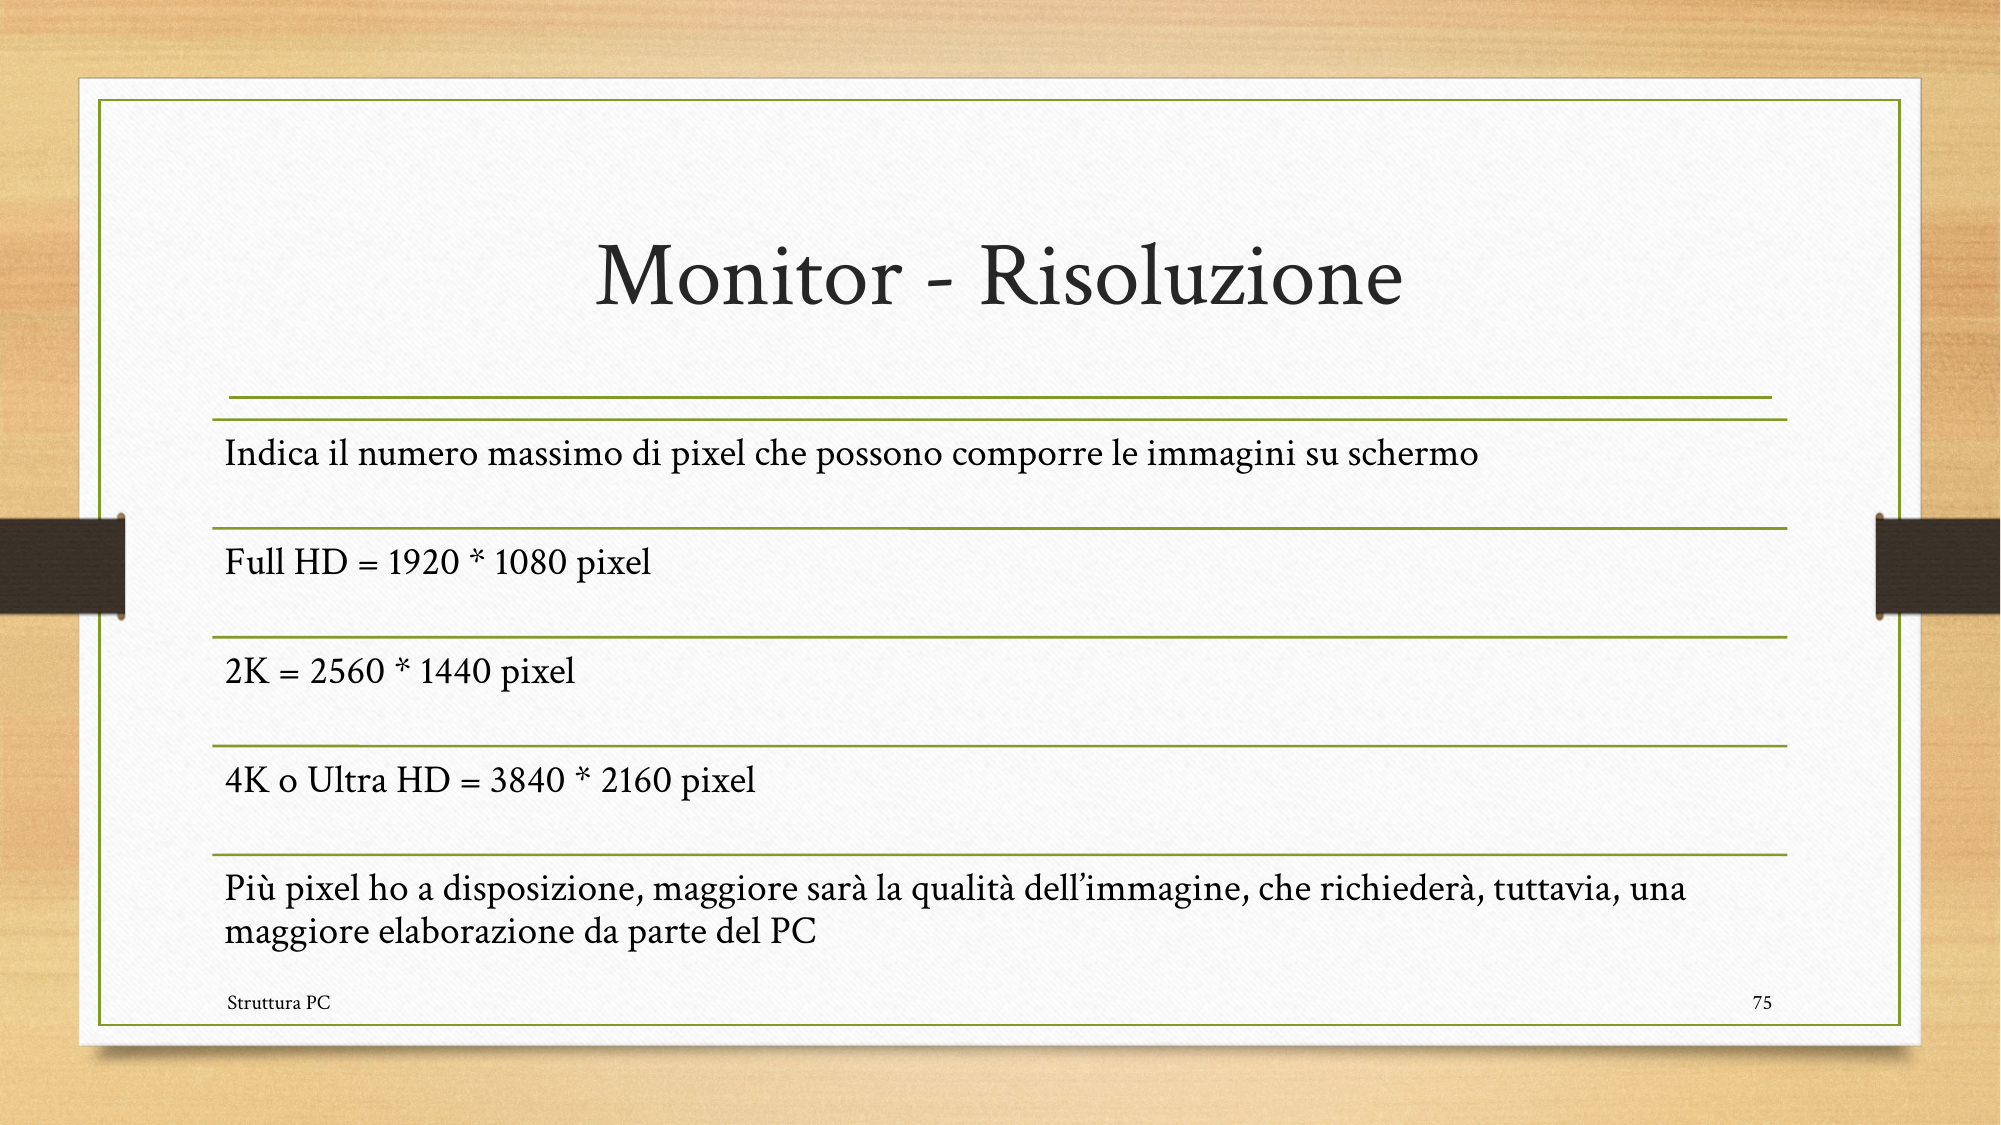

# Monitor - Risoluzione
Indica il numero massimo di pixel che possono comporre le immagini su schermo
Full HD = 1920 * 1080 pixel
2K = 2560 * 1440 pixel
4K o Ultra HD = 3840 * 2160 pixel
Più pixel ho a disposizione, maggiore sarà la qualità dell’immagine, che richiederà, tuttavia, una maggiore elaborazione da parte del PC
Struttura PC
75